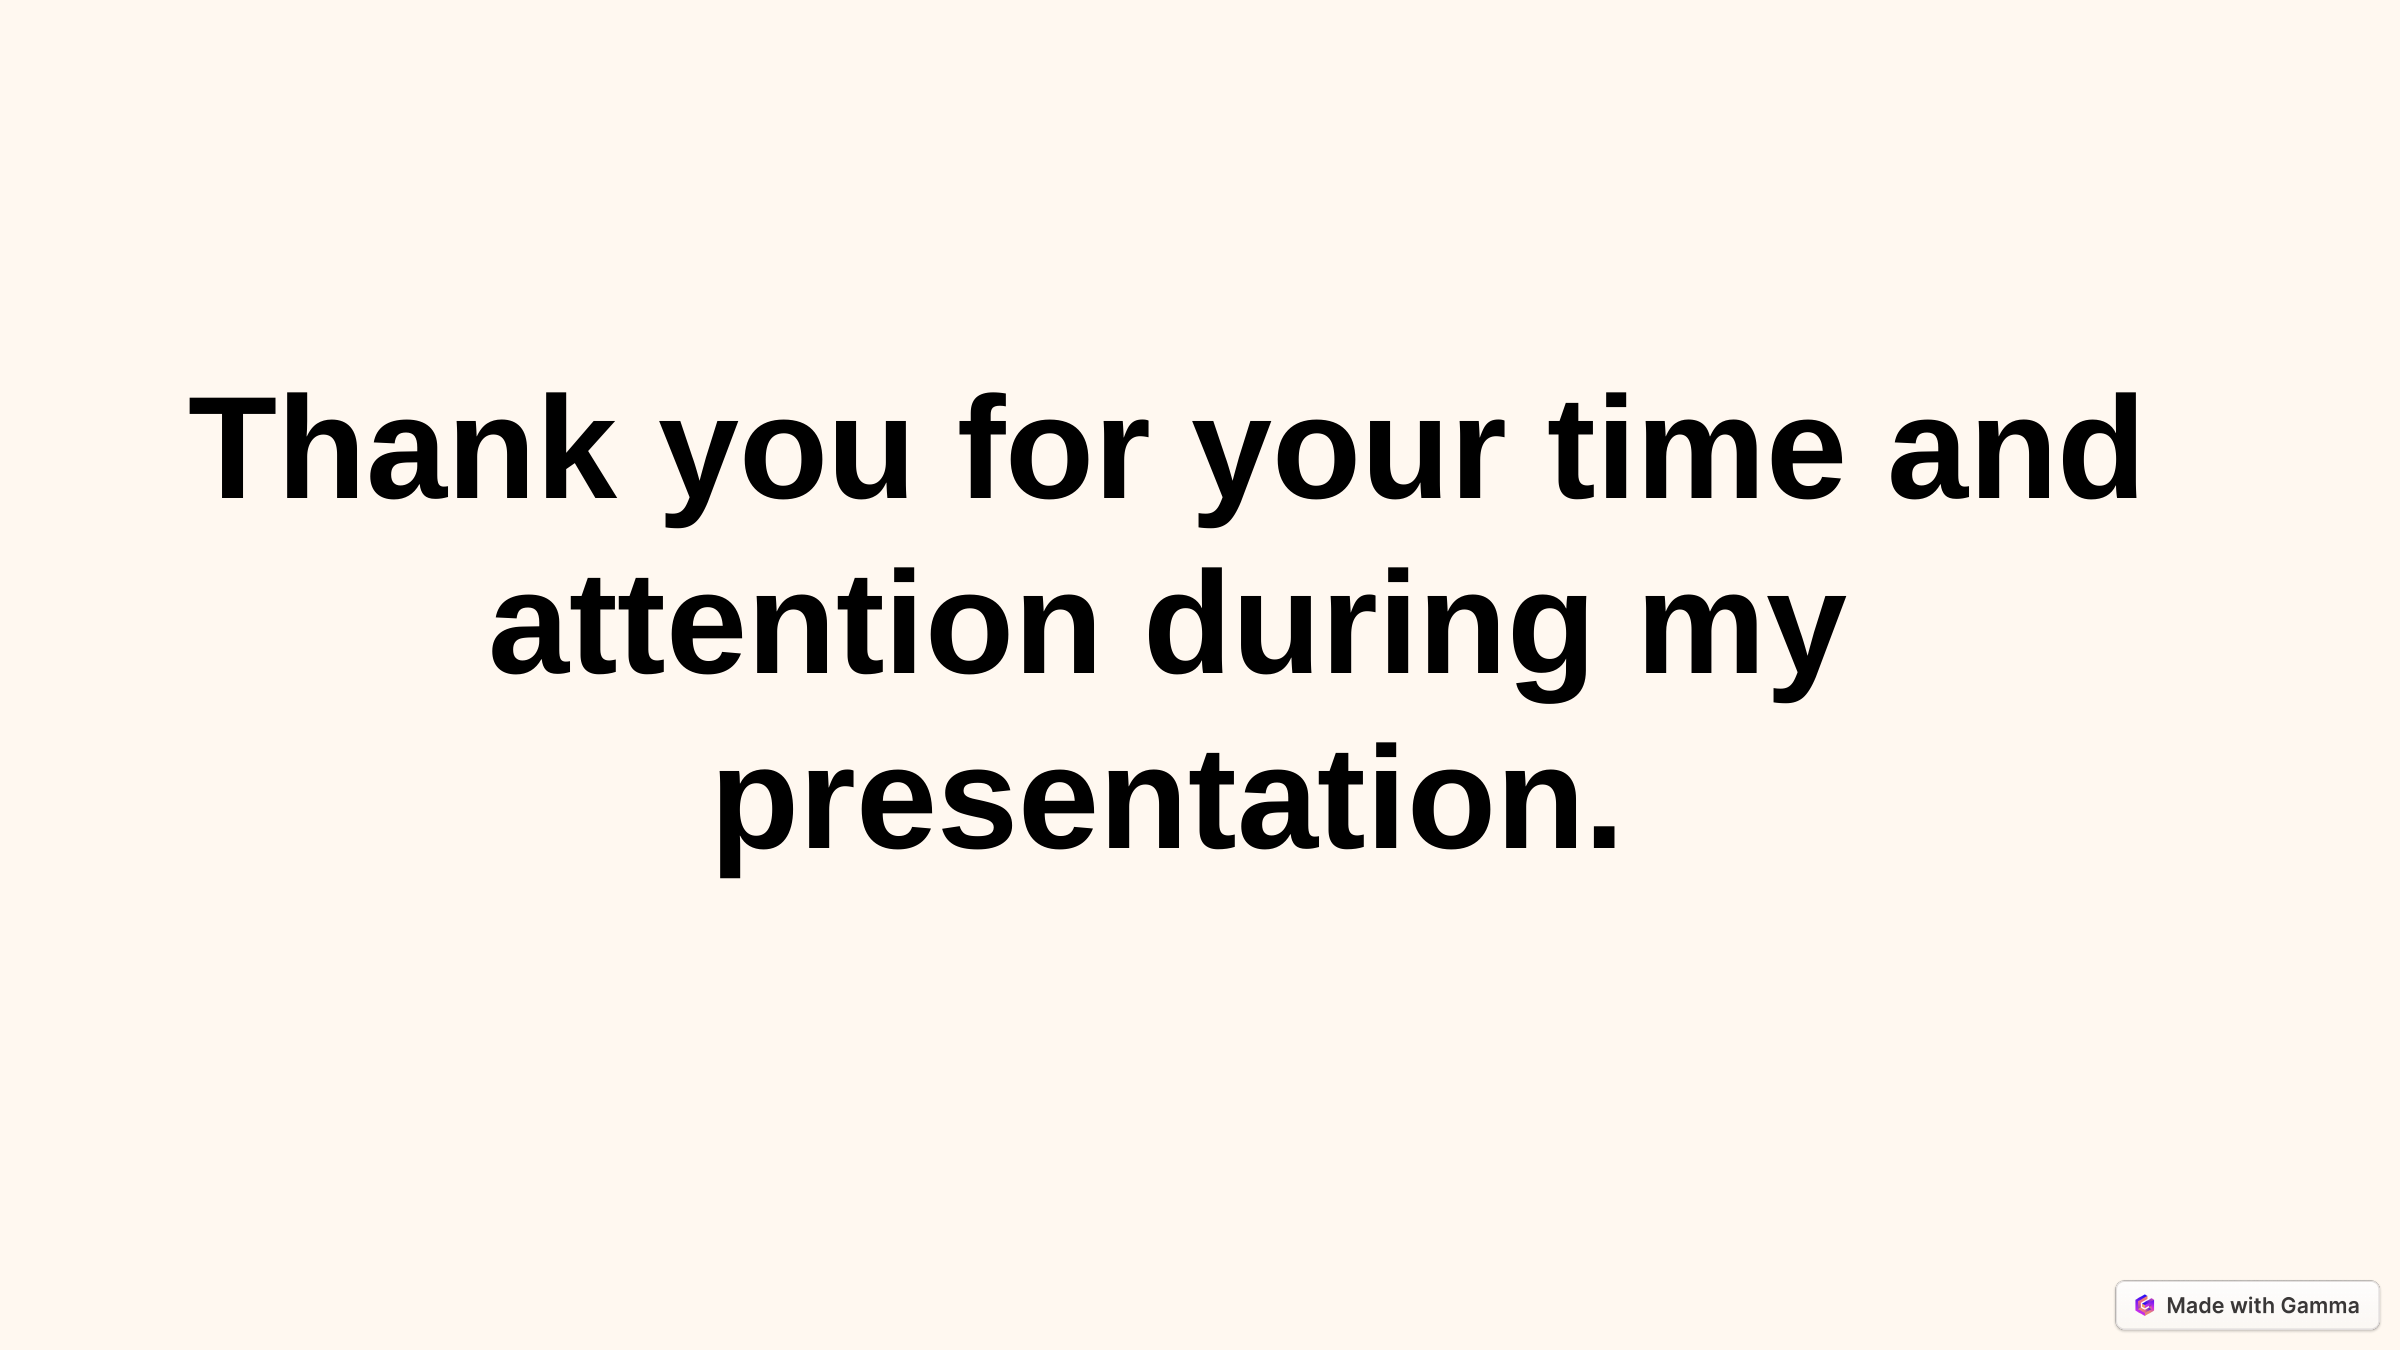

Thank you for your time and attention during my presentation.